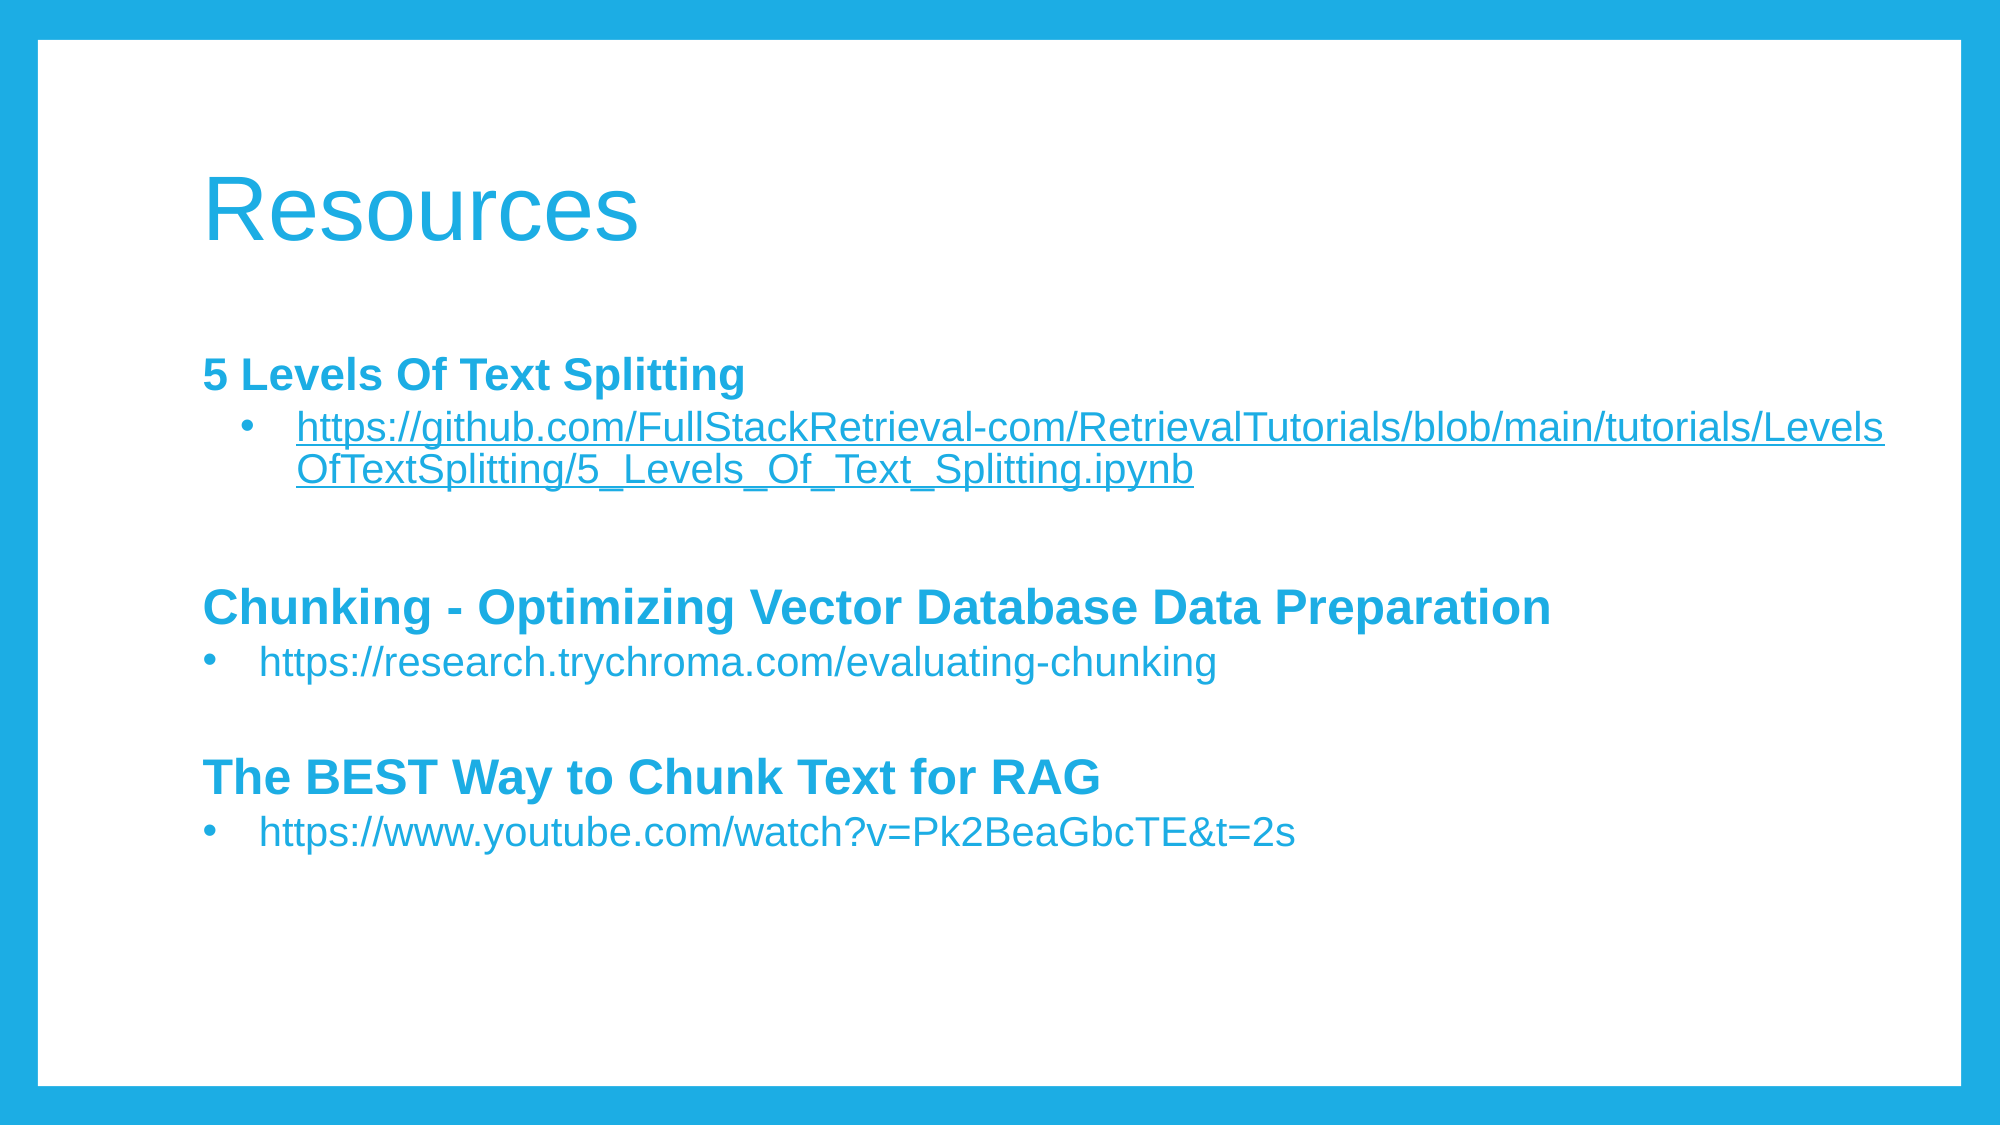

# Resources
5 Levels Of Text Splitting
https://github.com/FullStackRetrieval-com/RetrievalTutorials/blob/main/tutorials/LevelsOfTextSplitting/5_Levels_Of_Text_Splitting.ipynb

Chunking - Optimizing Vector Database Data Preparation
https://research.trychroma.com/evaluating-chunking

The BEST Way to Chunk Text for RAG
https://www.youtube.com/watch?v=Pk2BeaGbcTE&t=2s